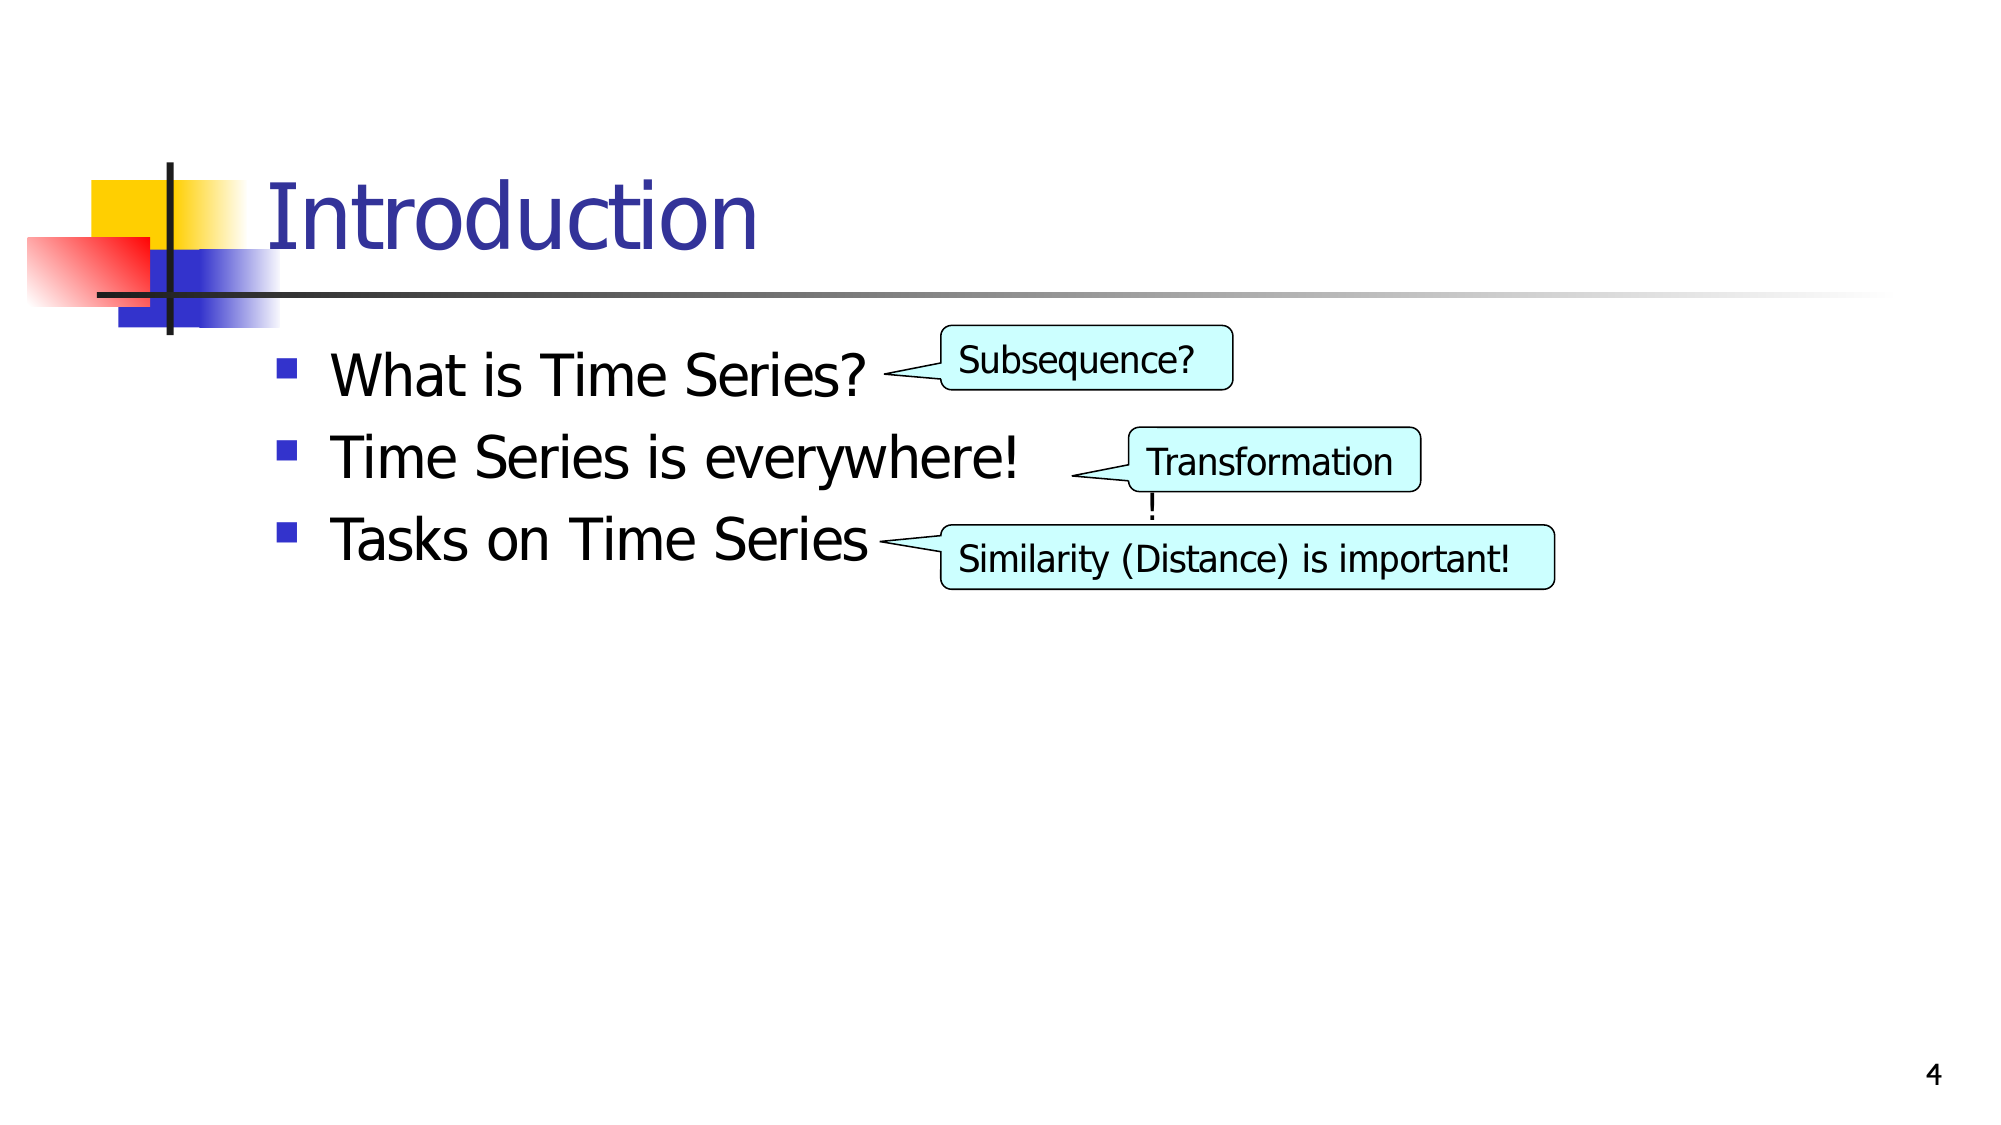

# Introduction
Subsequence?
What is Time Series?
Time Series is everywhere!
Tasks on Time Series
Transformation!
Similarity (Distance) is important!
4